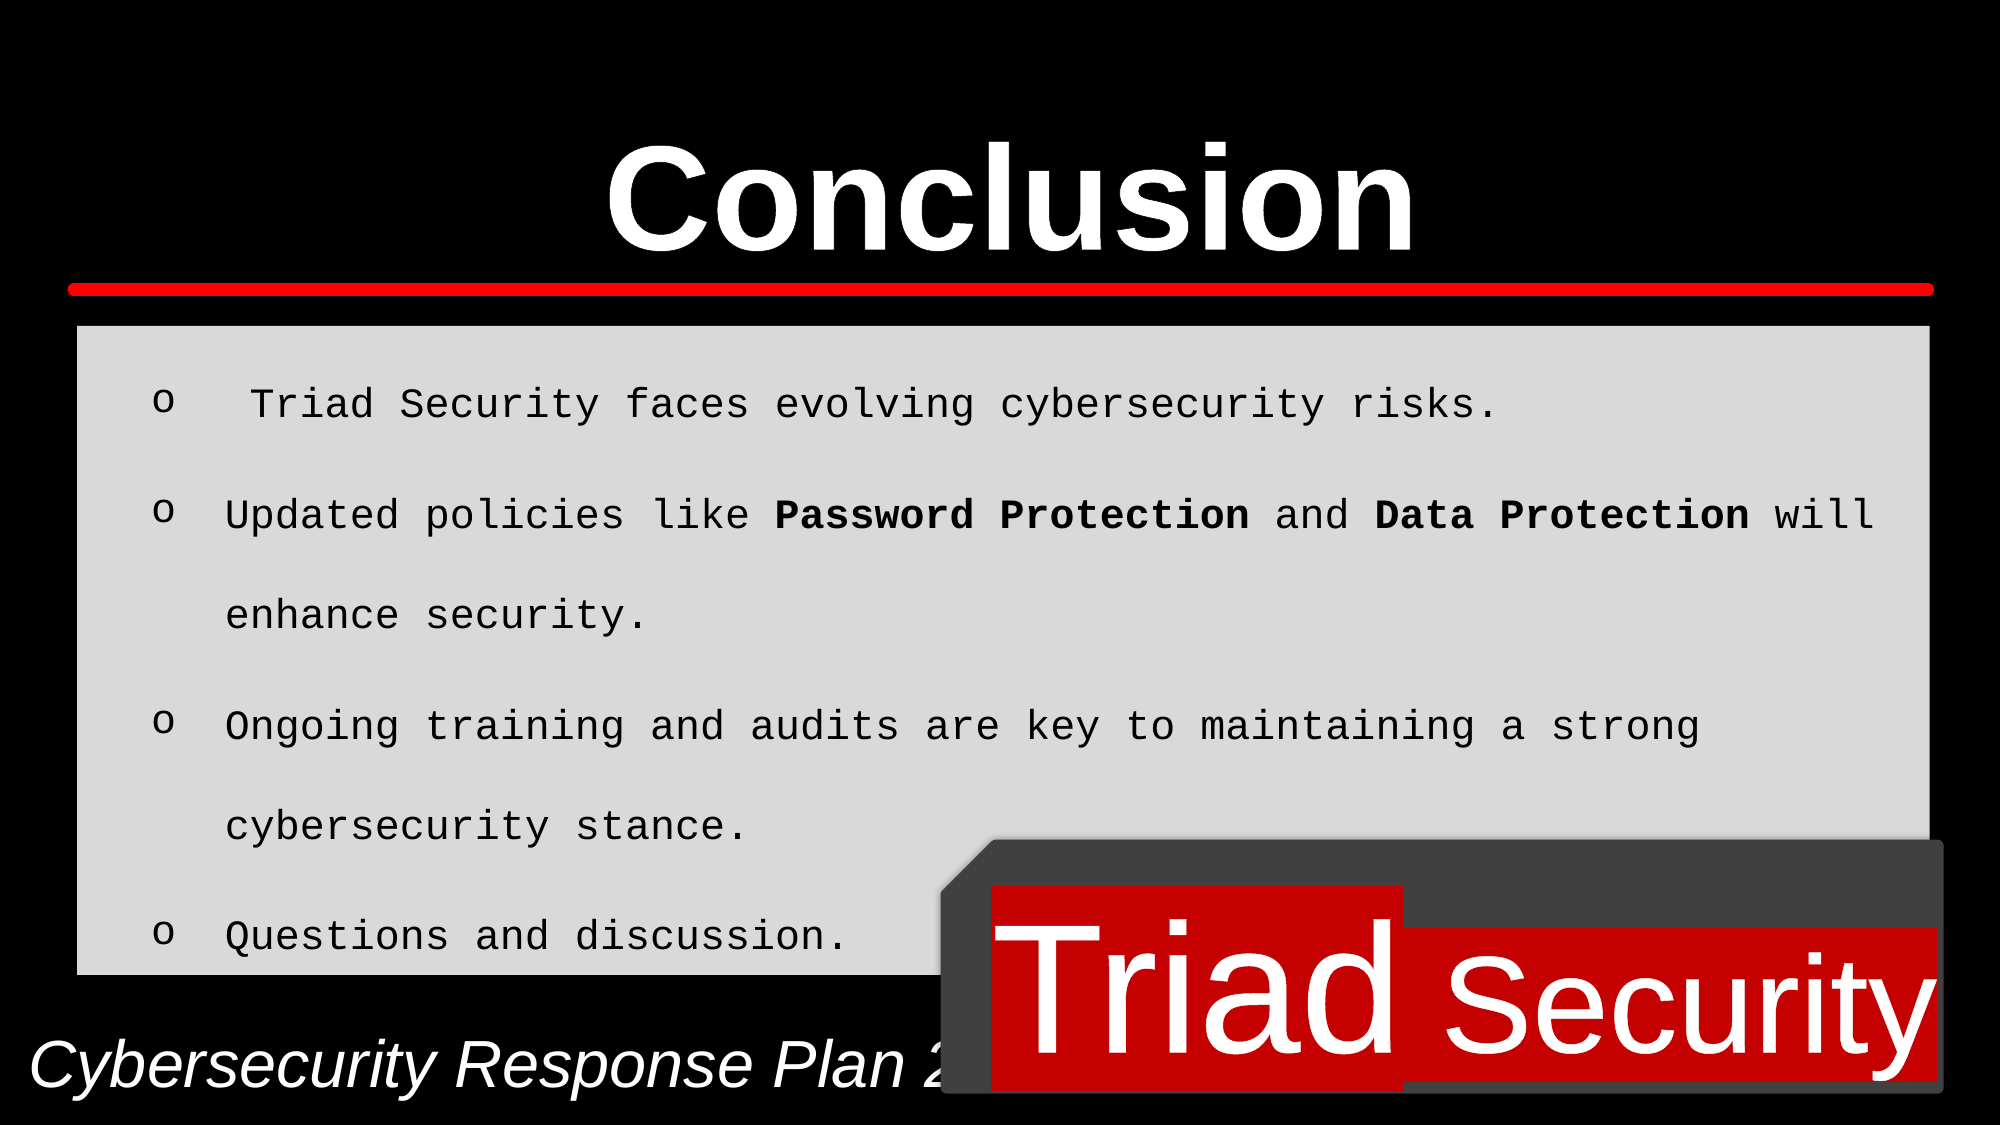

Conclusion
 Triad Security faces evolving cybersecurity risks.
Updated policies like Password Protection and Data Protection will enhance security.
Ongoing training and audits are key to maintaining a strong cybersecurity stance.
Questions and discussion.
Triad Security
# Cybersecurity Response Plan 2024